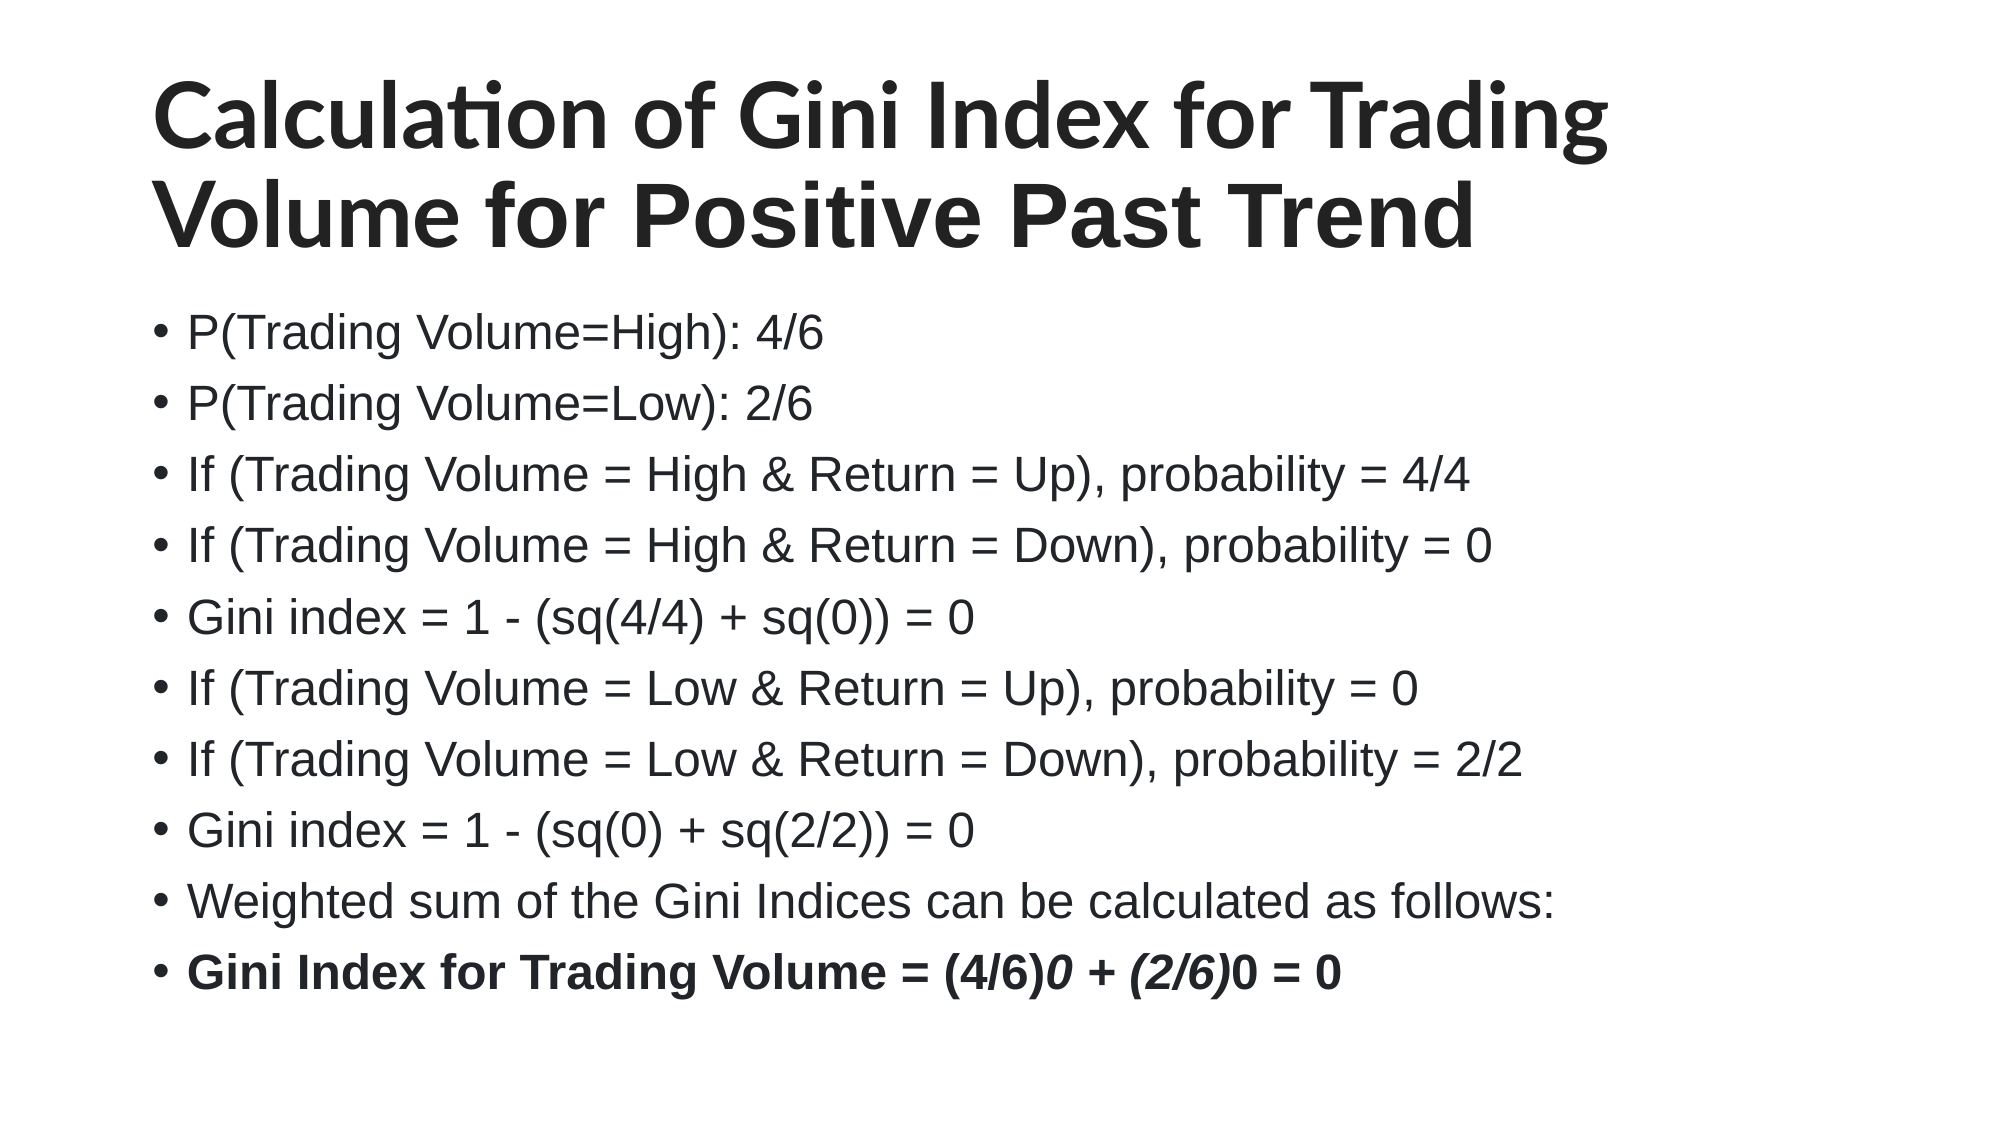

# Calculation of Gini Index for Trading Volume for Positive Past Trend
P(Trading Volume=High): 4/6
P(Trading Volume=Low): 2/6
If (Trading Volume = High & Return = Up), probability = 4/4
If (Trading Volume = High & Return = Down), probability = 0
Gini index = 1 - (sq(4/4) + sq(0)) = 0
If (Trading Volume = Low & Return = Up), probability = 0
If (Trading Volume = Low & Return = Down), probability = 2/2
Gini index = 1 - (sq(0) + sq(2/2)) = 0
Weighted sum of the Gini Indices can be calculated as follows:
Gini Index for Trading Volume = (4/6)0 + (2/6)0 = 0